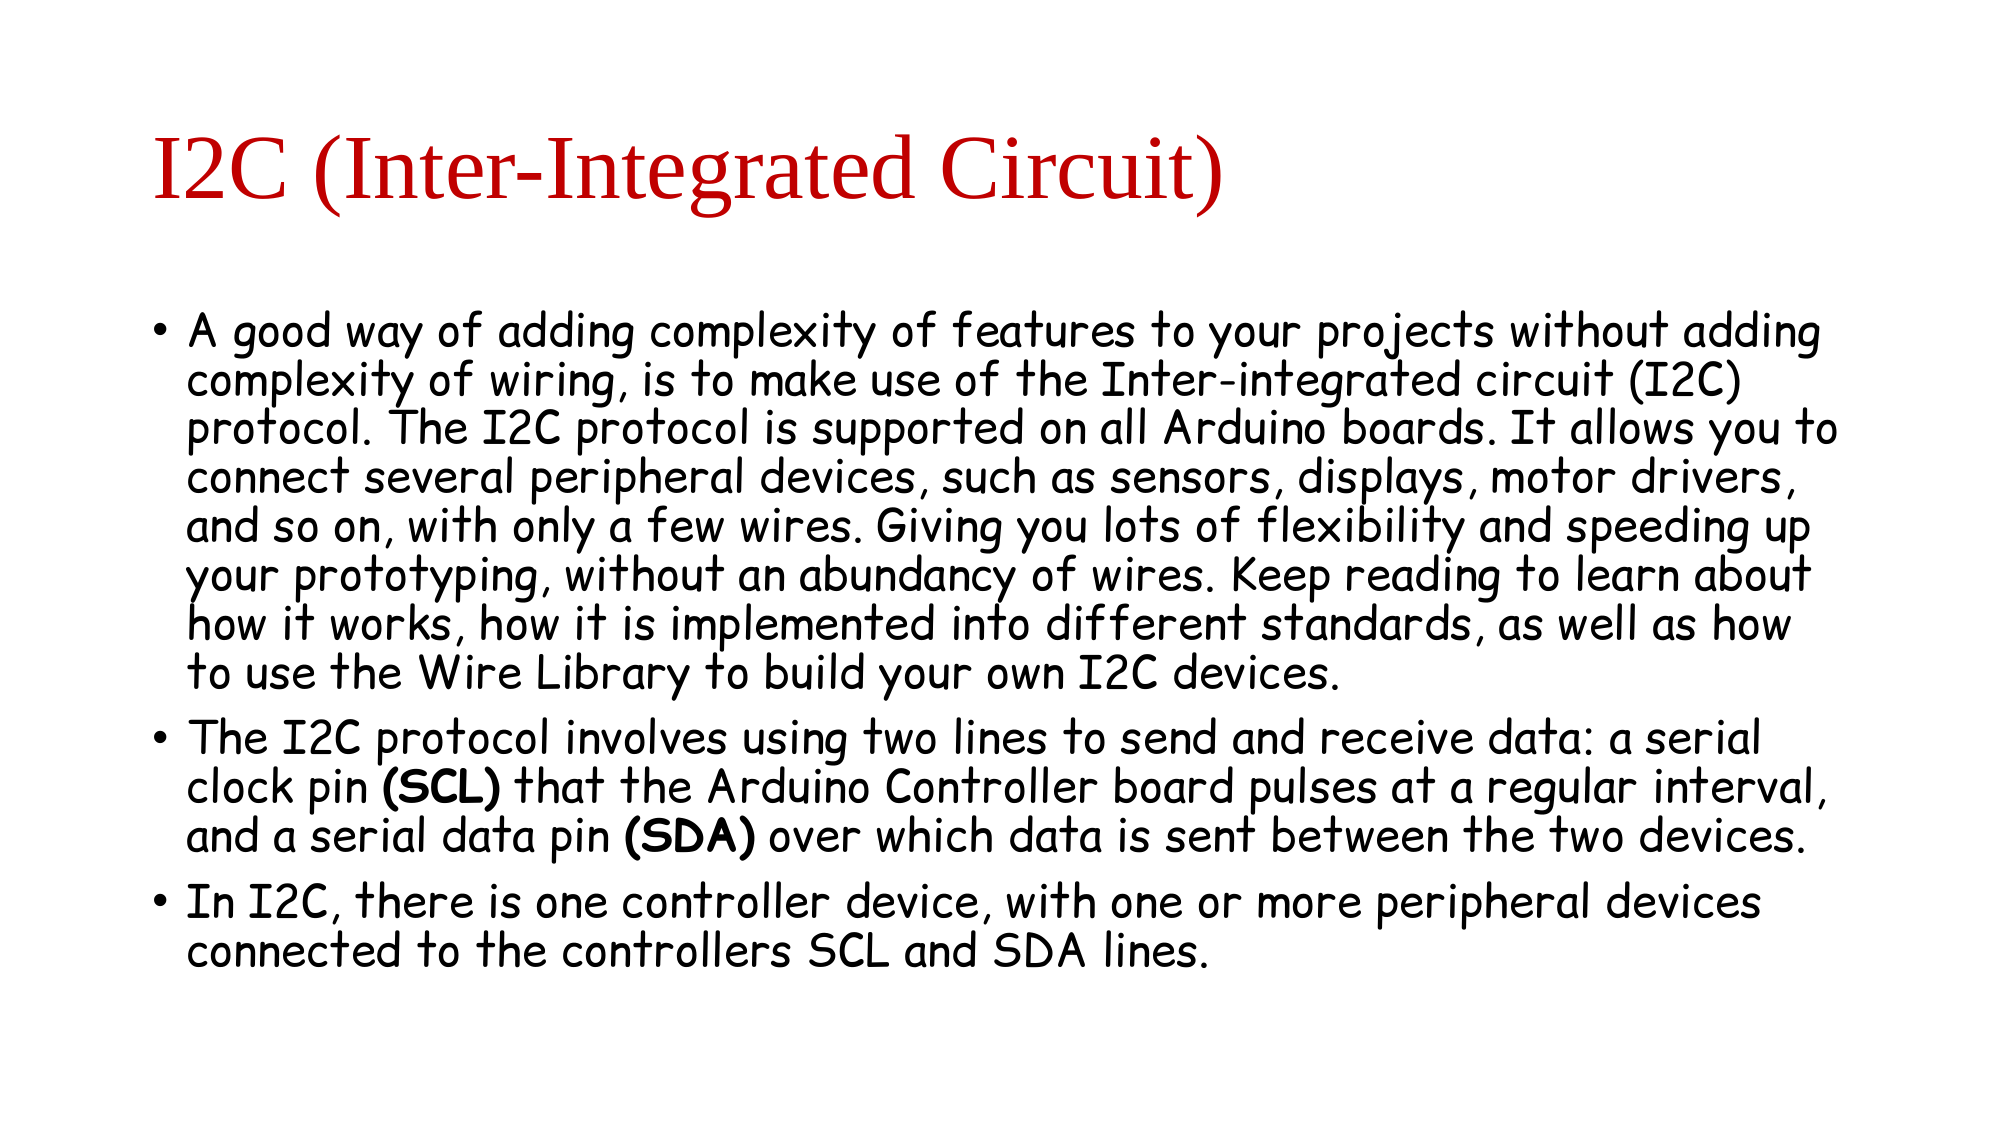

# I2C (Inter-Integrated Circuit)
A good way of adding complexity of features to your projects without adding complexity of wiring, is to make use of the Inter-integrated circuit (I2C) protocol. The I2C protocol is supported on all Arduino boards. It allows you to connect several peripheral devices, such as sensors, displays, motor drivers, and so on, with only a few wires. Giving you lots of flexibility and speeding up your prototyping, without an abundancy of wires. Keep reading to learn about how it works, how it is implemented into different standards, as well as how to use the Wire Library to build your own I2C devices.
The I2C protocol involves using two lines to send and receive data: a serial clock pin (SCL) that the Arduino Controller board pulses at a regular interval, and a serial data pin (SDA) over which data is sent between the two devices.
In I2C, there is one controller device, with one or more peripheral devices connected to the controllers SCL and SDA lines.